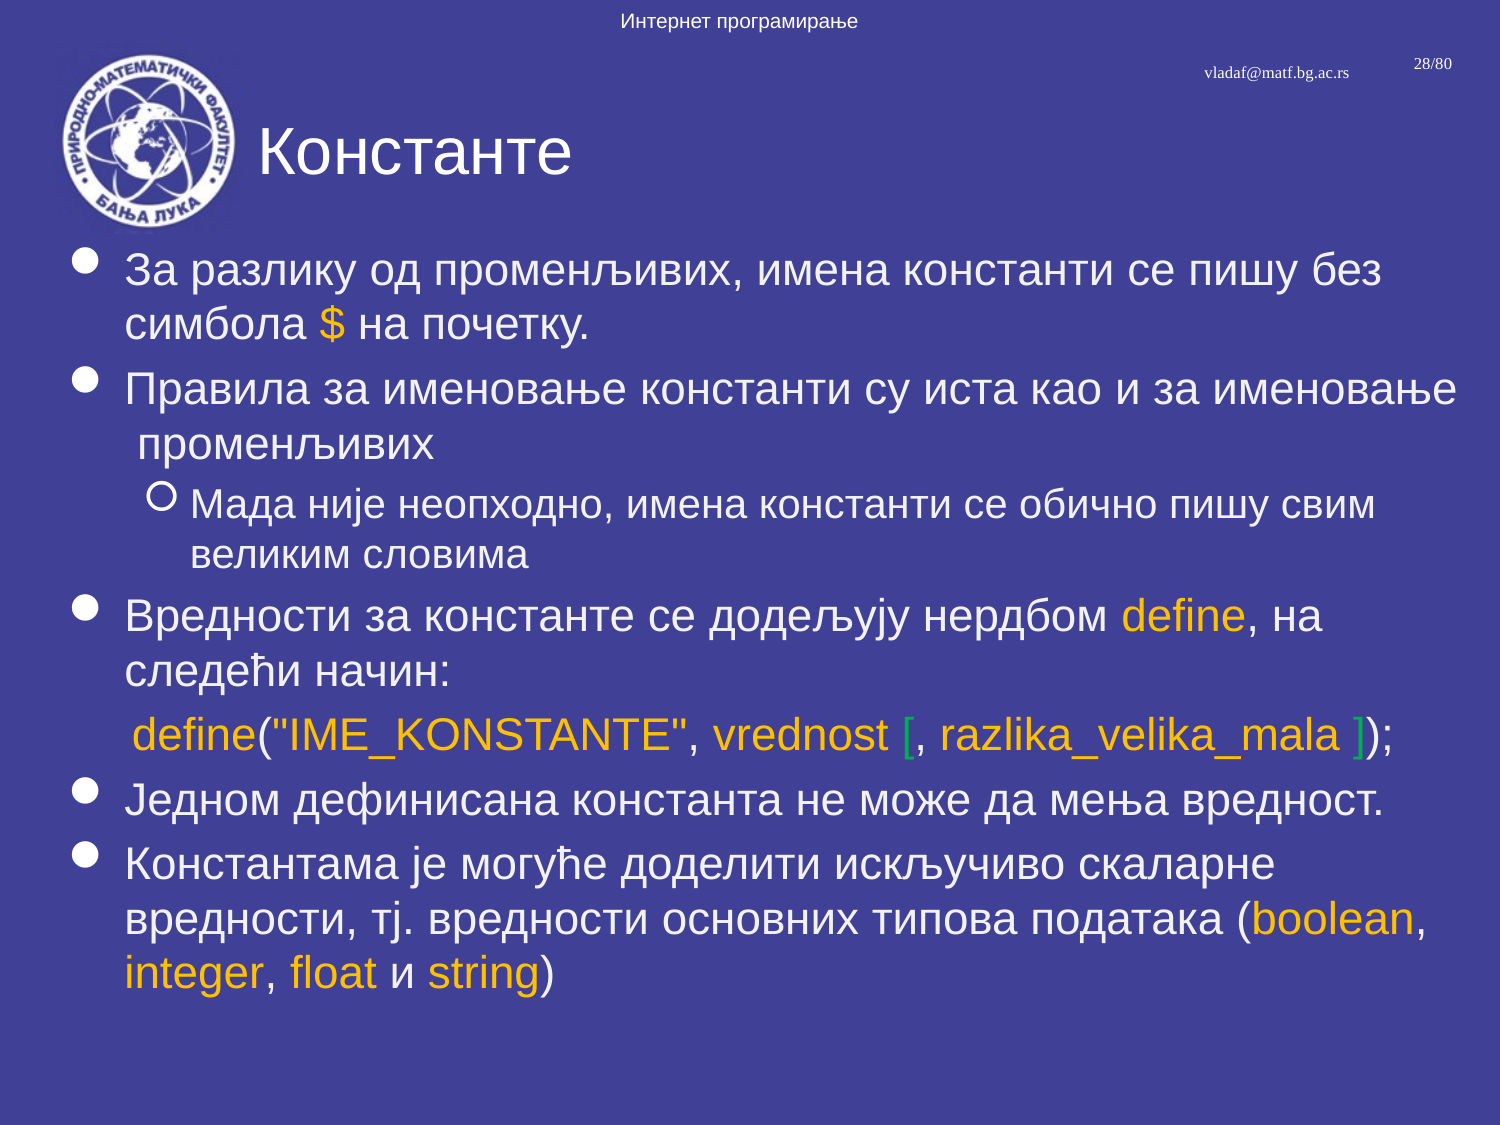

# Константе
За разлику од променљивих, имена константи се пишу без симбола $ на почетку.
Правила за именовање константи су иста као и за именовање  променљивих
Мада није неопходно, имена константи се обично пишу свим великим словима
Вредности за константе се додељују нердбом define, на следећи начин:
     define("IME_KONSTANTE", vrednost [, razlika_velika_mala ]);
Једном дефинисана константа не може да мења вредност.
Константама је могуће доделити искључиво скаларне вредности, тј. вредности основних типова података (boolean, integer, float и string)